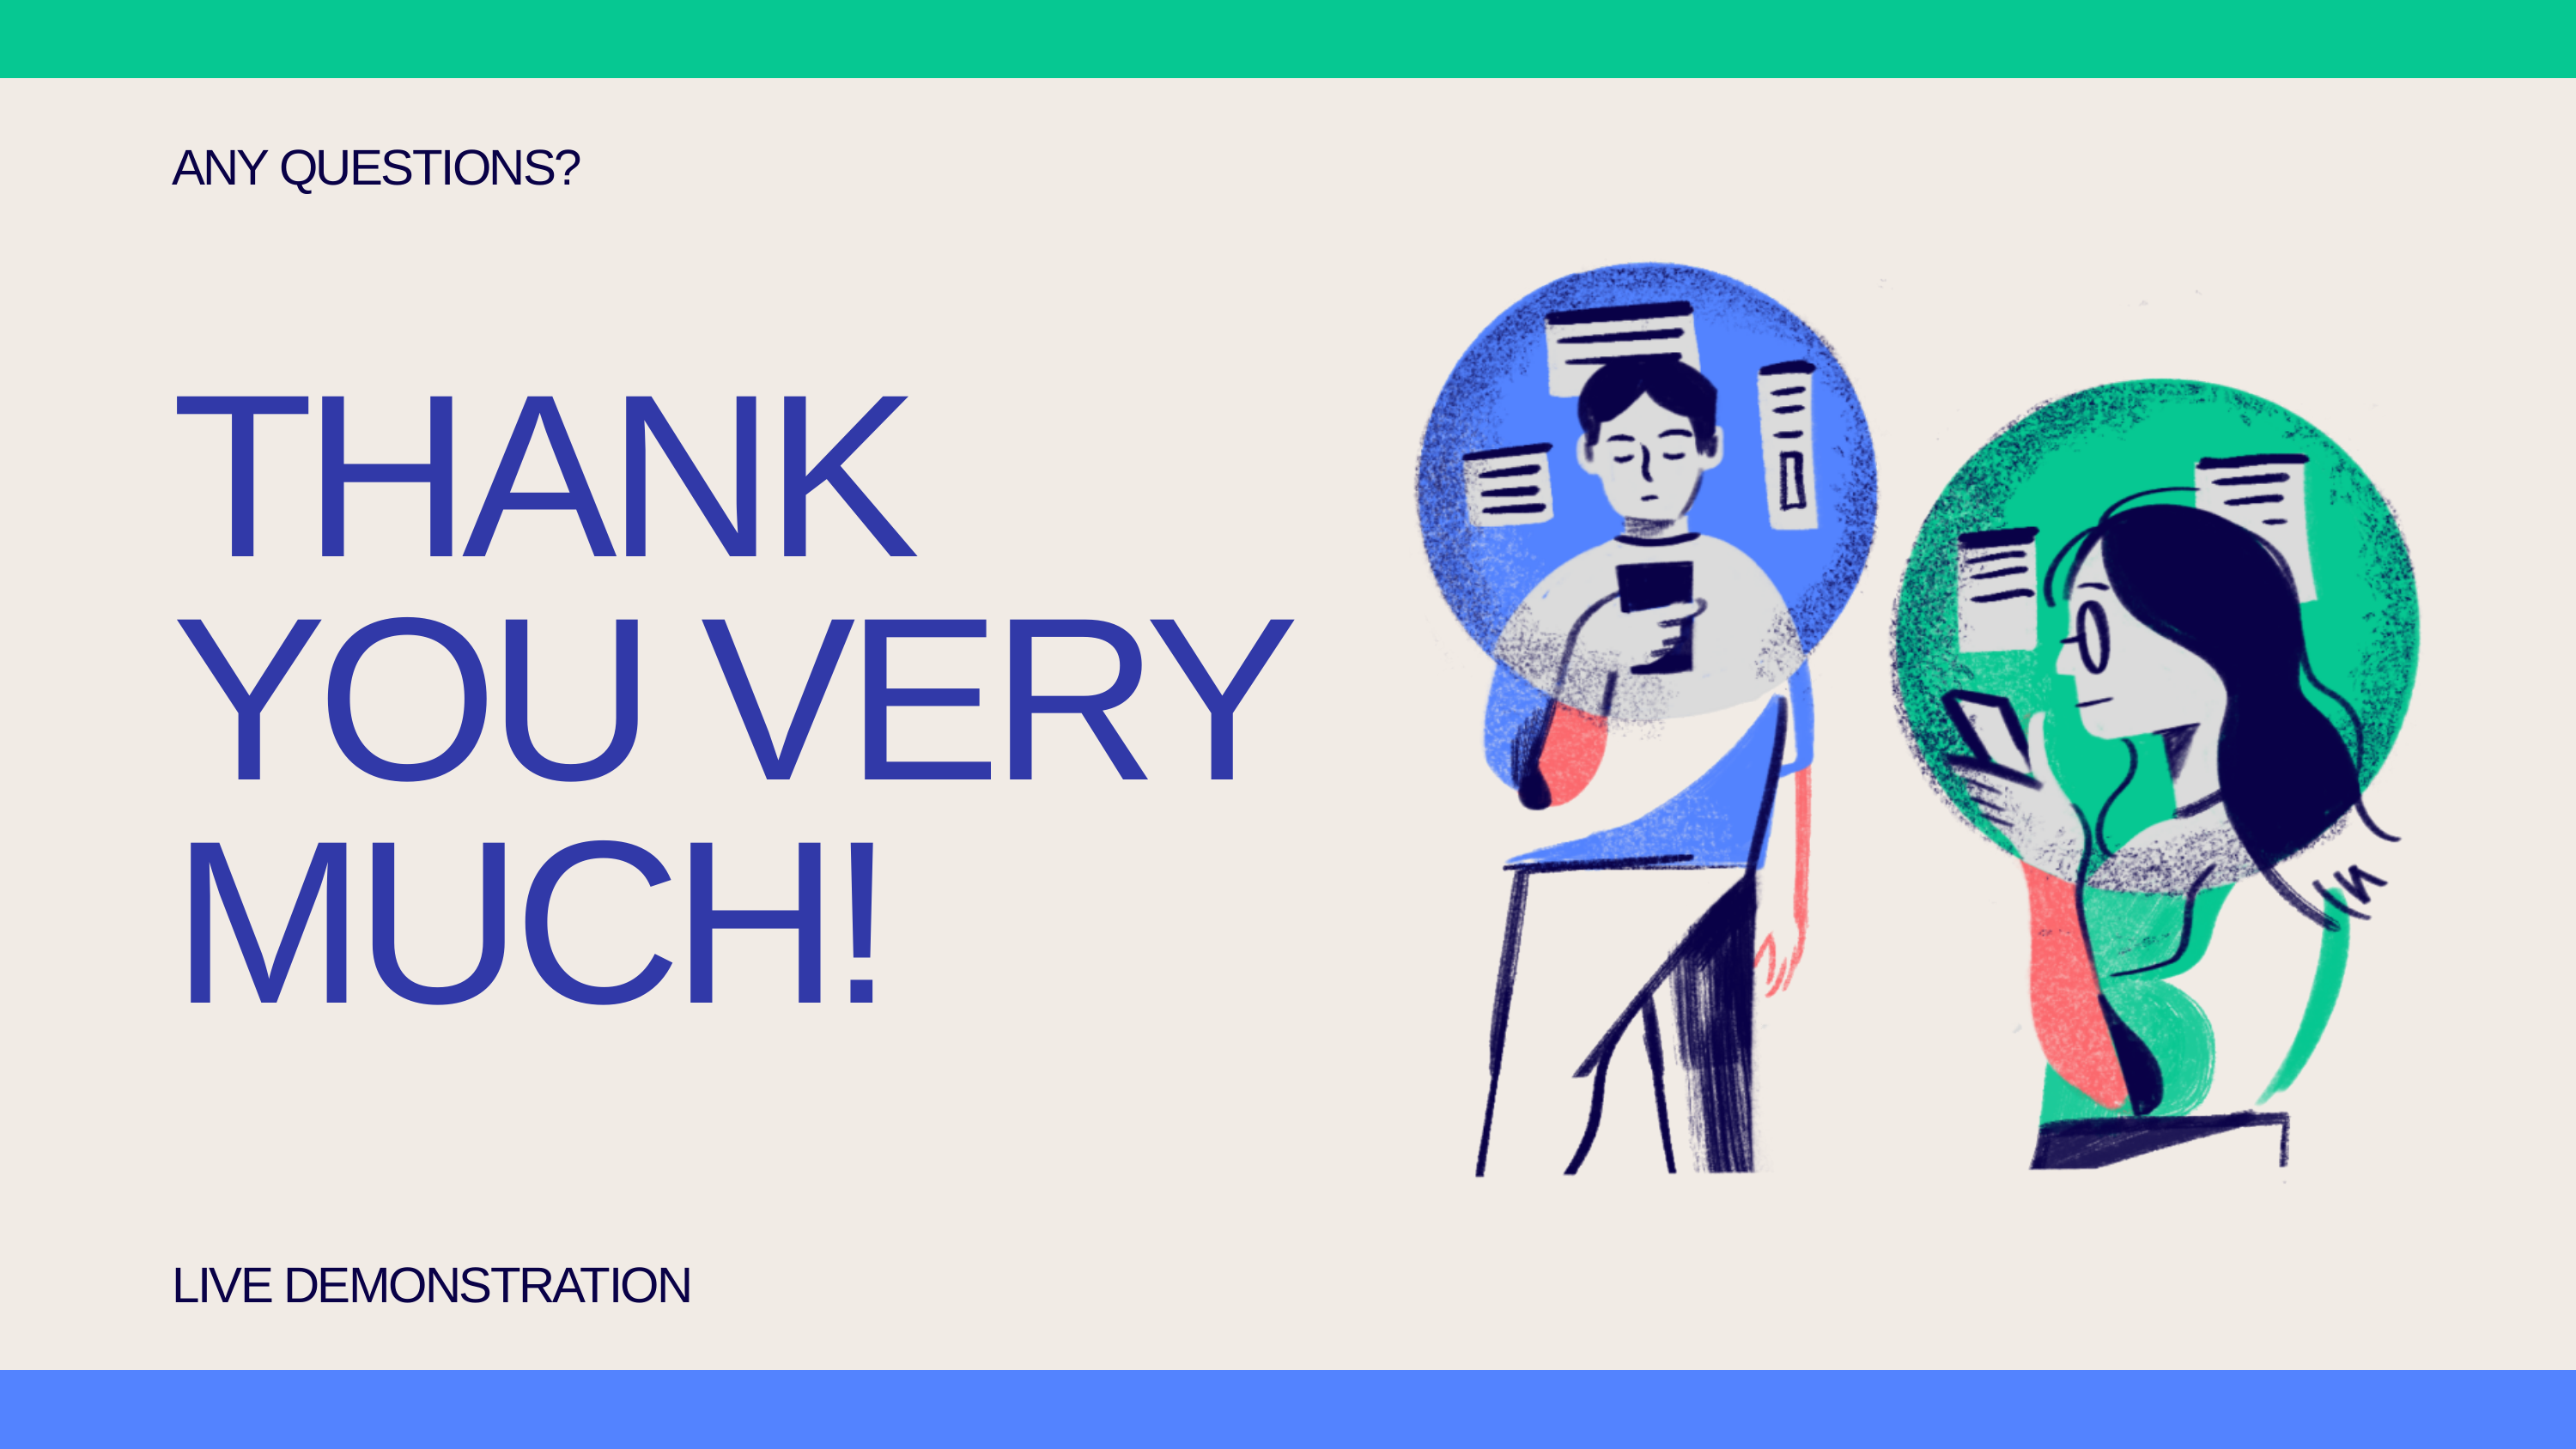

ANY QUESTIONS?

THANK YOU VERY MUCH!
LIVE DEMONSTRATION